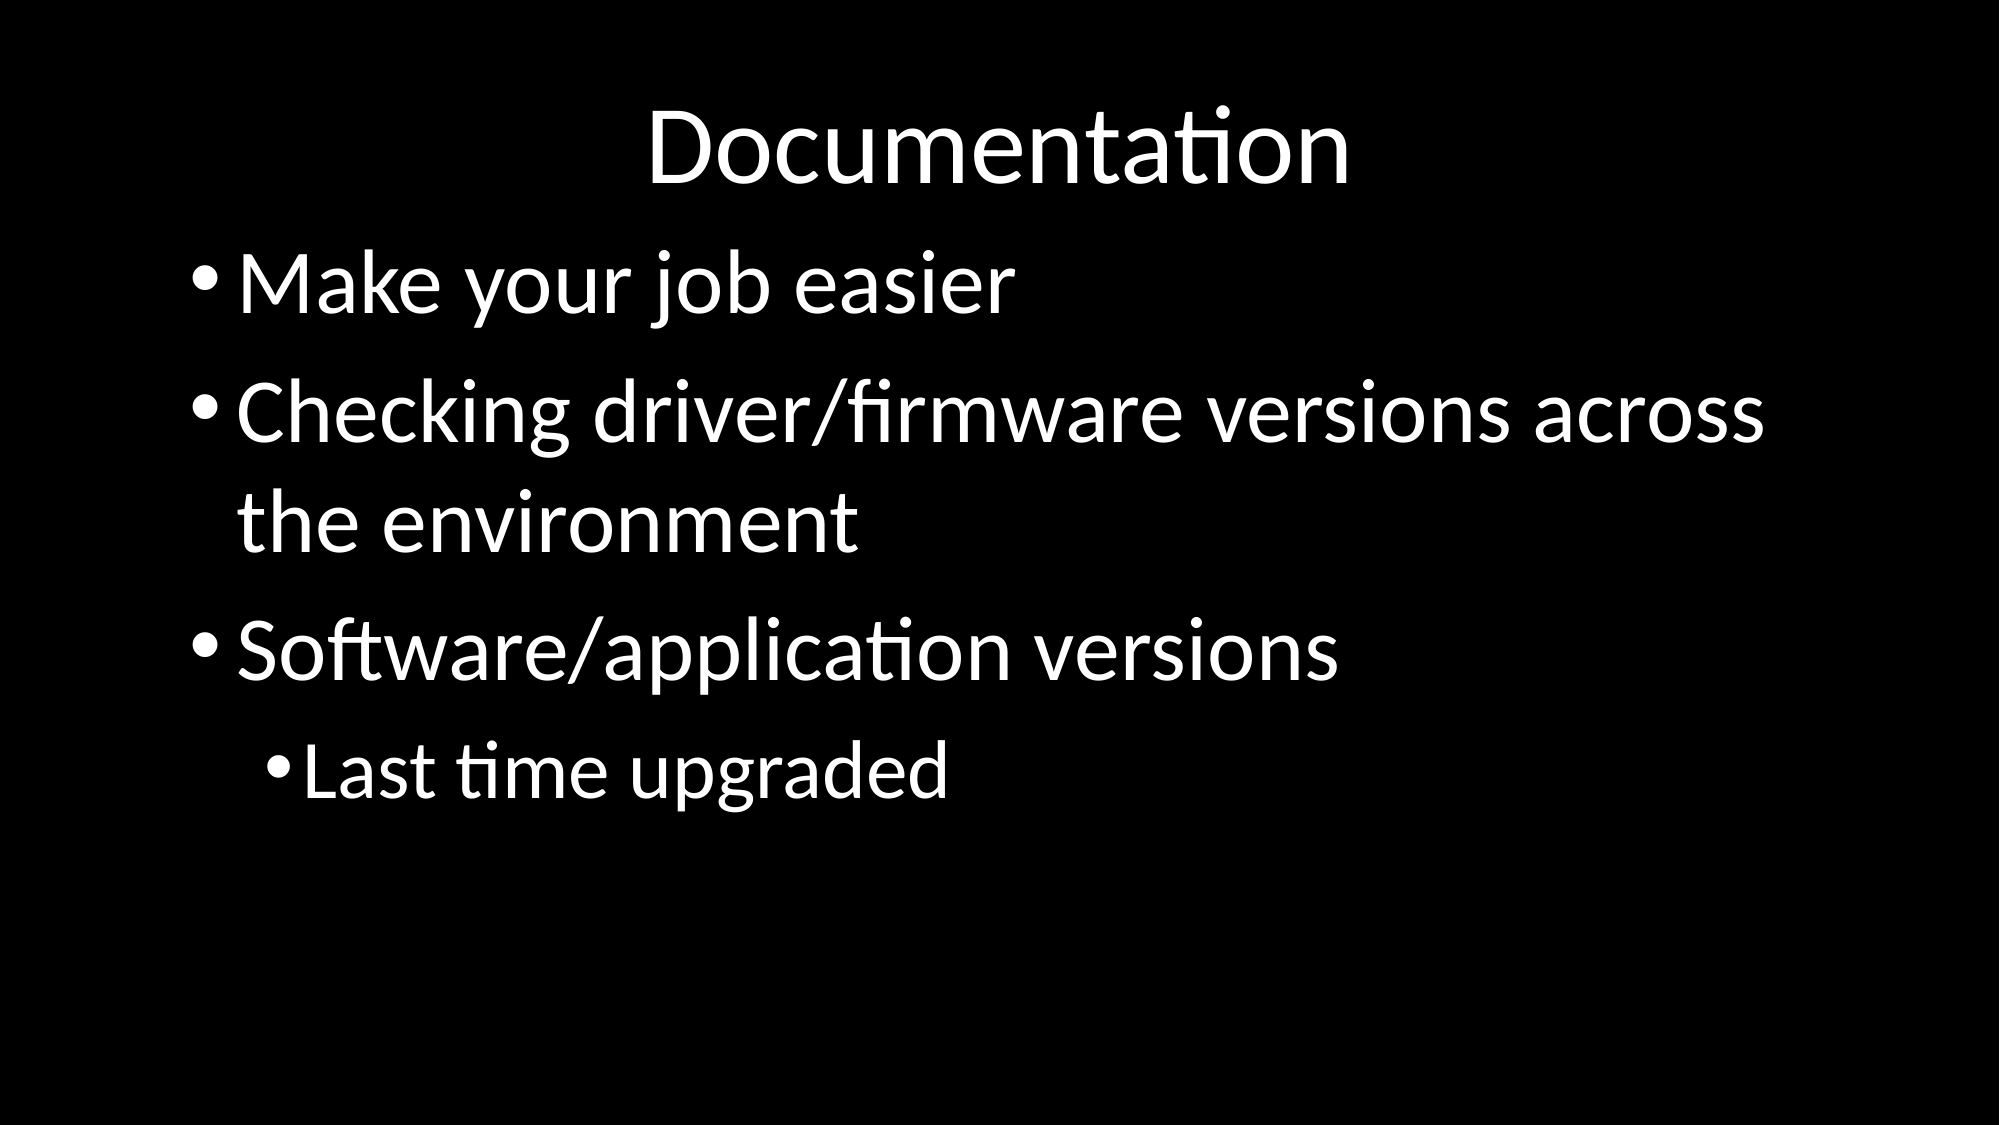

# Documentation
Make your job easier
Checking driver/firmware versions across the environment
Software/application versions
Last time upgraded